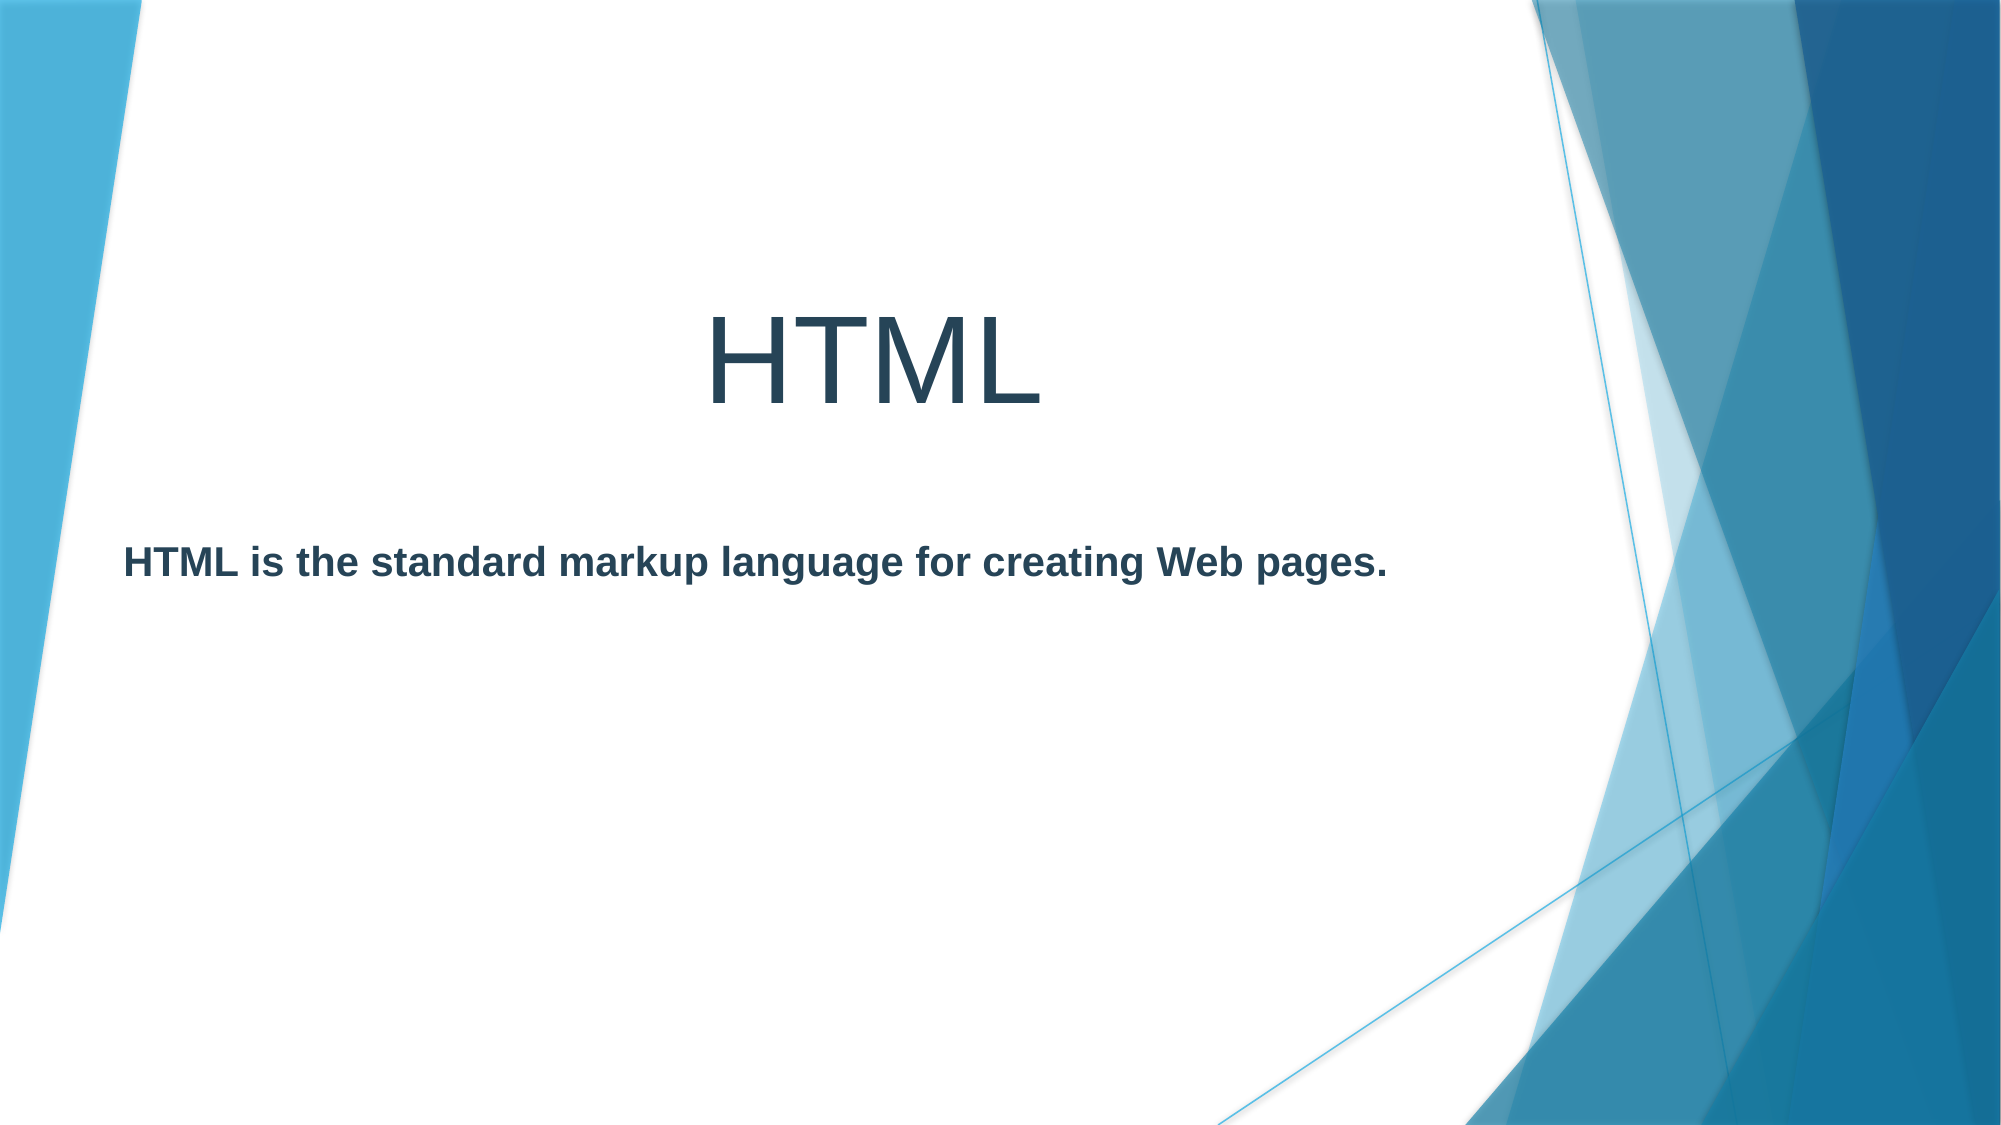

# HTML
HTML is the standard markup language for creating Web pages.